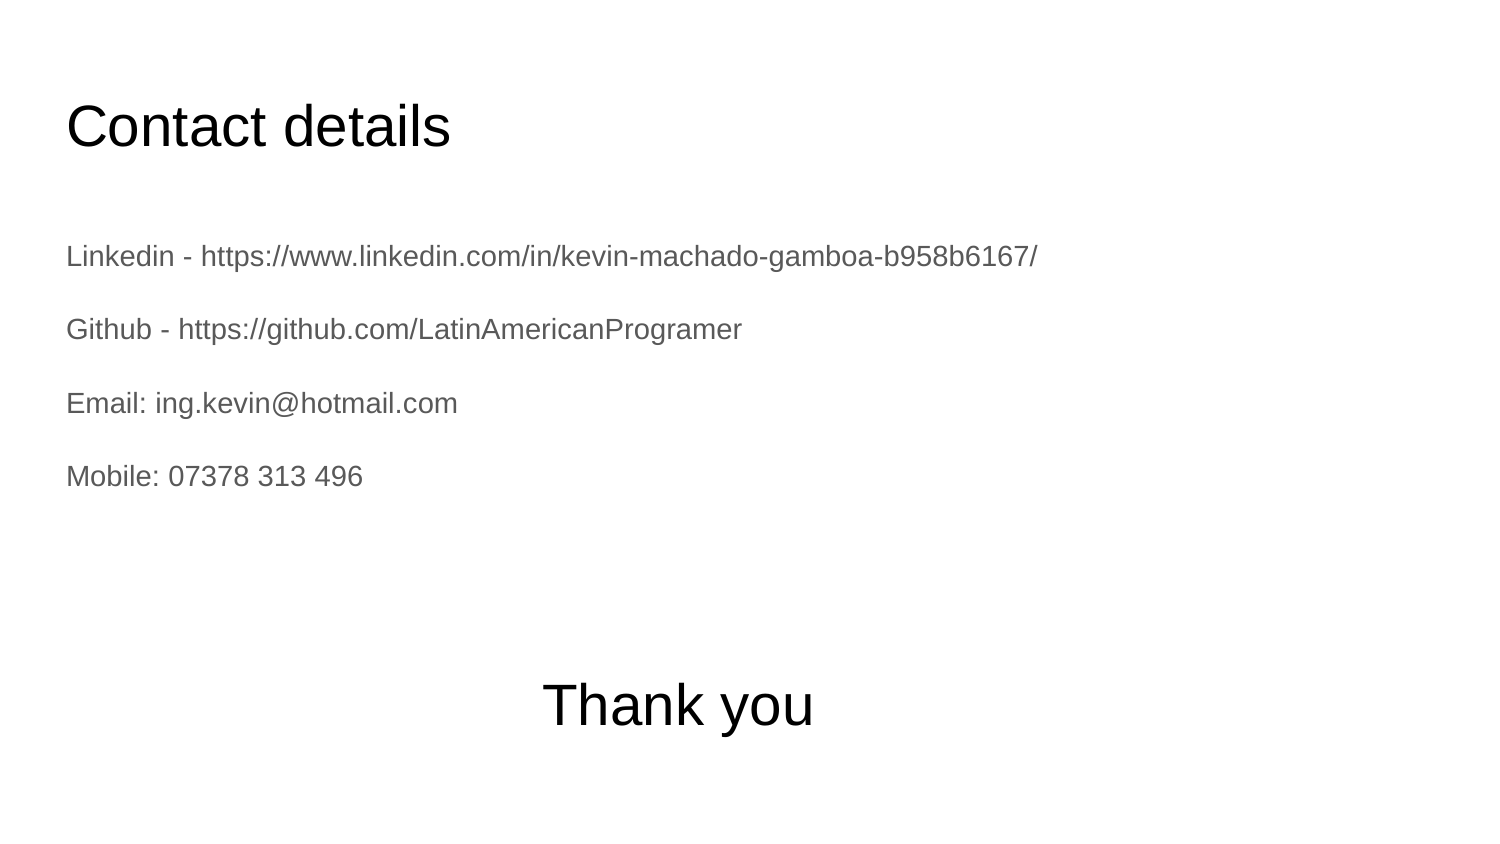

# Contact details
Linkedin - https://www.linkedin.com/in/kevin-machado-gamboa-b958b6167/
Github - https://github.com/LatinAmericanProgramer
Email: ing.kevin@hotmail.com
Mobile: 07378 313 496
Thank you